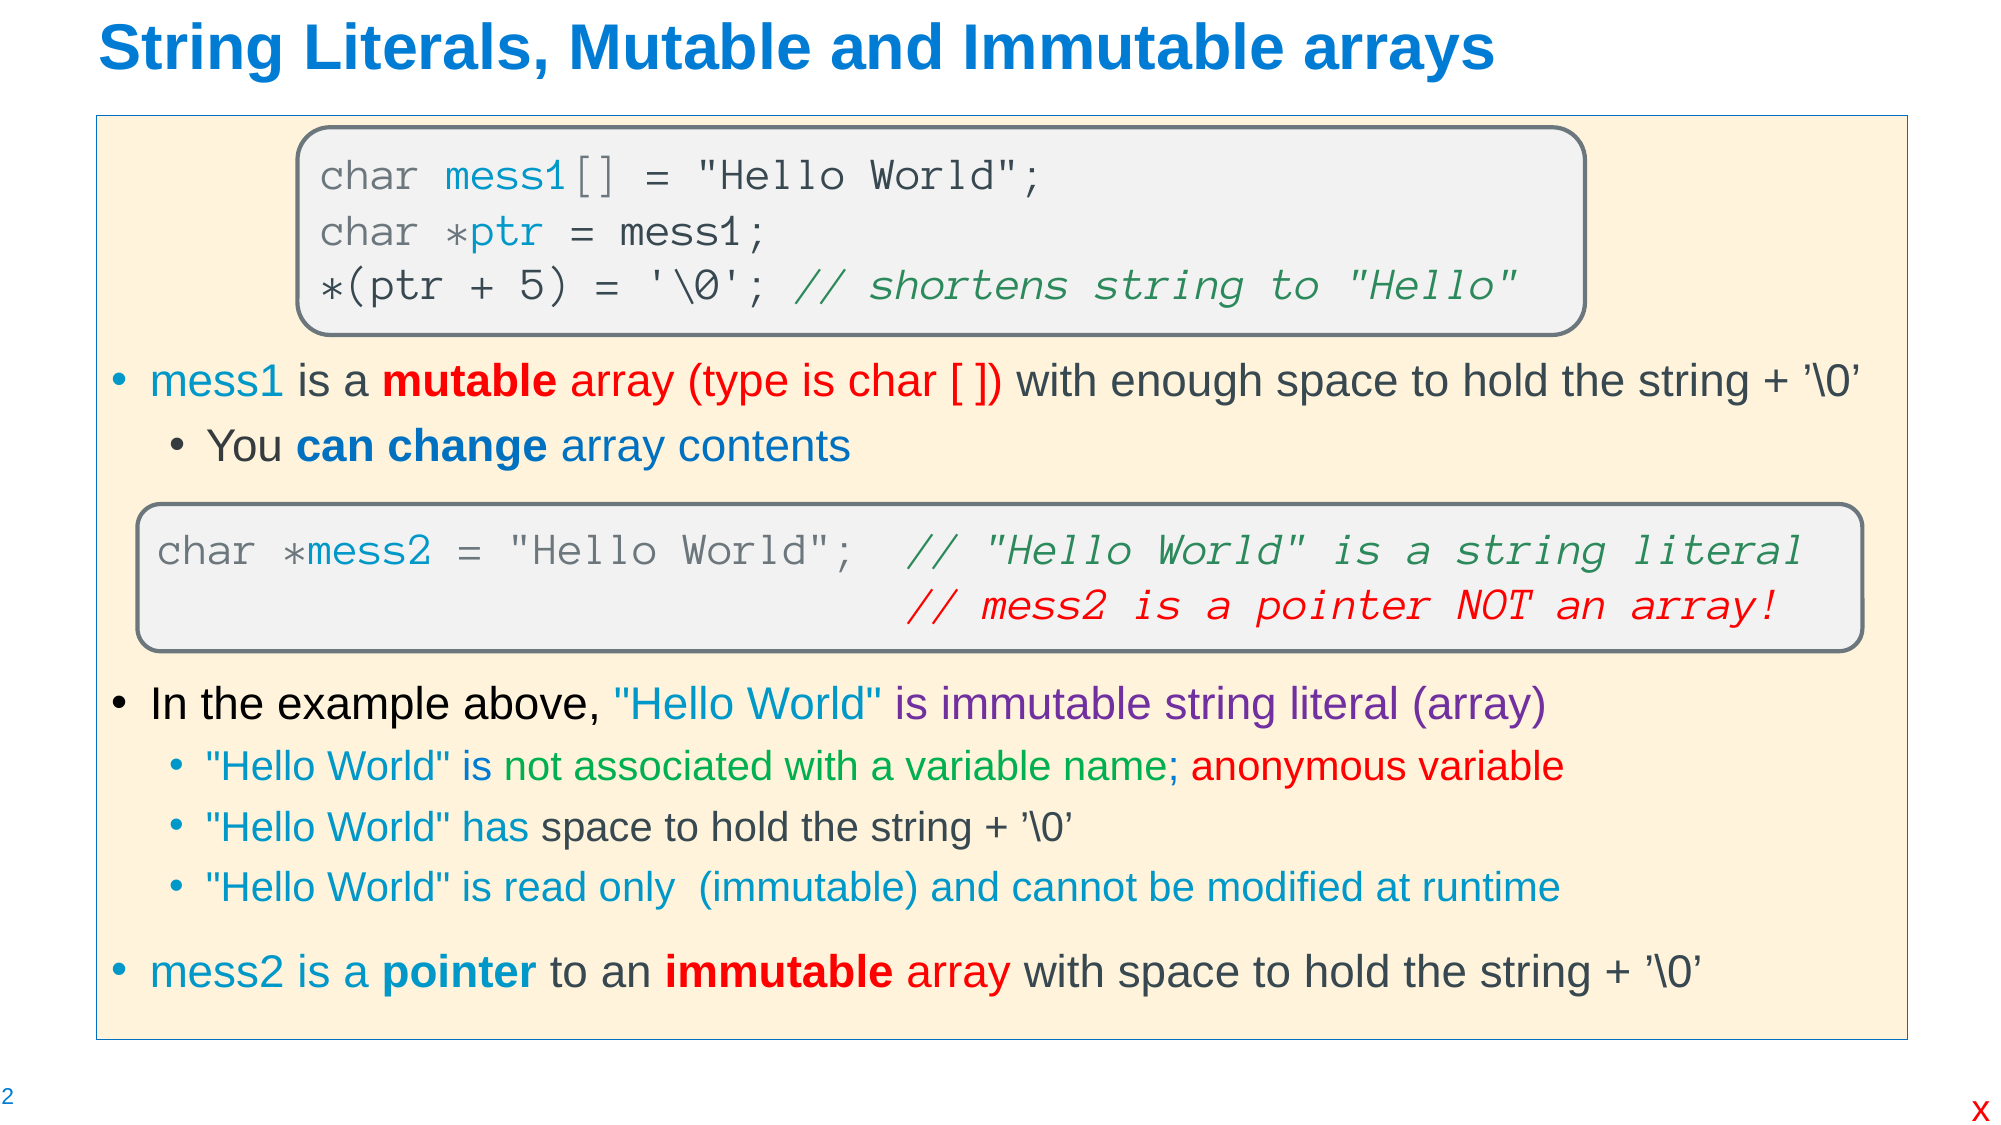

# String Literals, Mutable and Immutable arrays

mess1 is a mutable array (type is char [ ]) with enough space to hold the string + ’\0’
You can change array contents

In the example above, "Hello World" is immutable string literal (array)
"Hello World" is not associated with a variable name; anonymous variable
"Hello World" has space to hold the string + ’\0’
"Hello World" is read only  (immutable) and cannot be modified at runtime
mess2 is a pointer to an immutable array with space to hold the string + ’\0’
char mess1[] = "Hello World";
char *ptr = mess1;
*(ptr + 5) = '\0'; // shortens string to "Hello"
char *mess2 = "Hello World";  // "Hello World" is a string literal
					// mess2 is a pointer NOT an array!
x